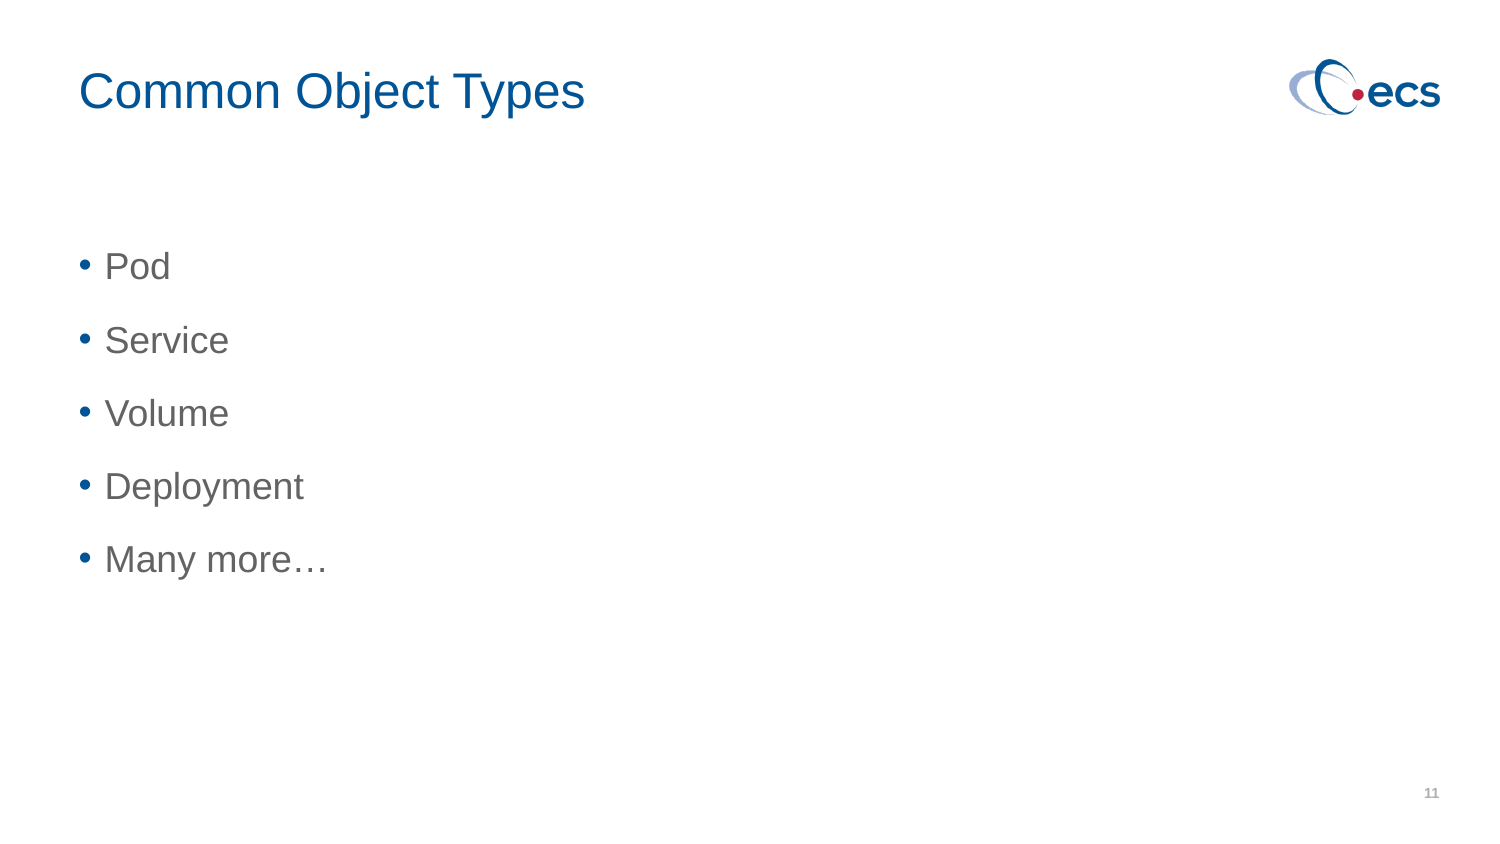

# Common Object Types

 Pod
 Service
 Volume
 Deployment
 Many more…

11